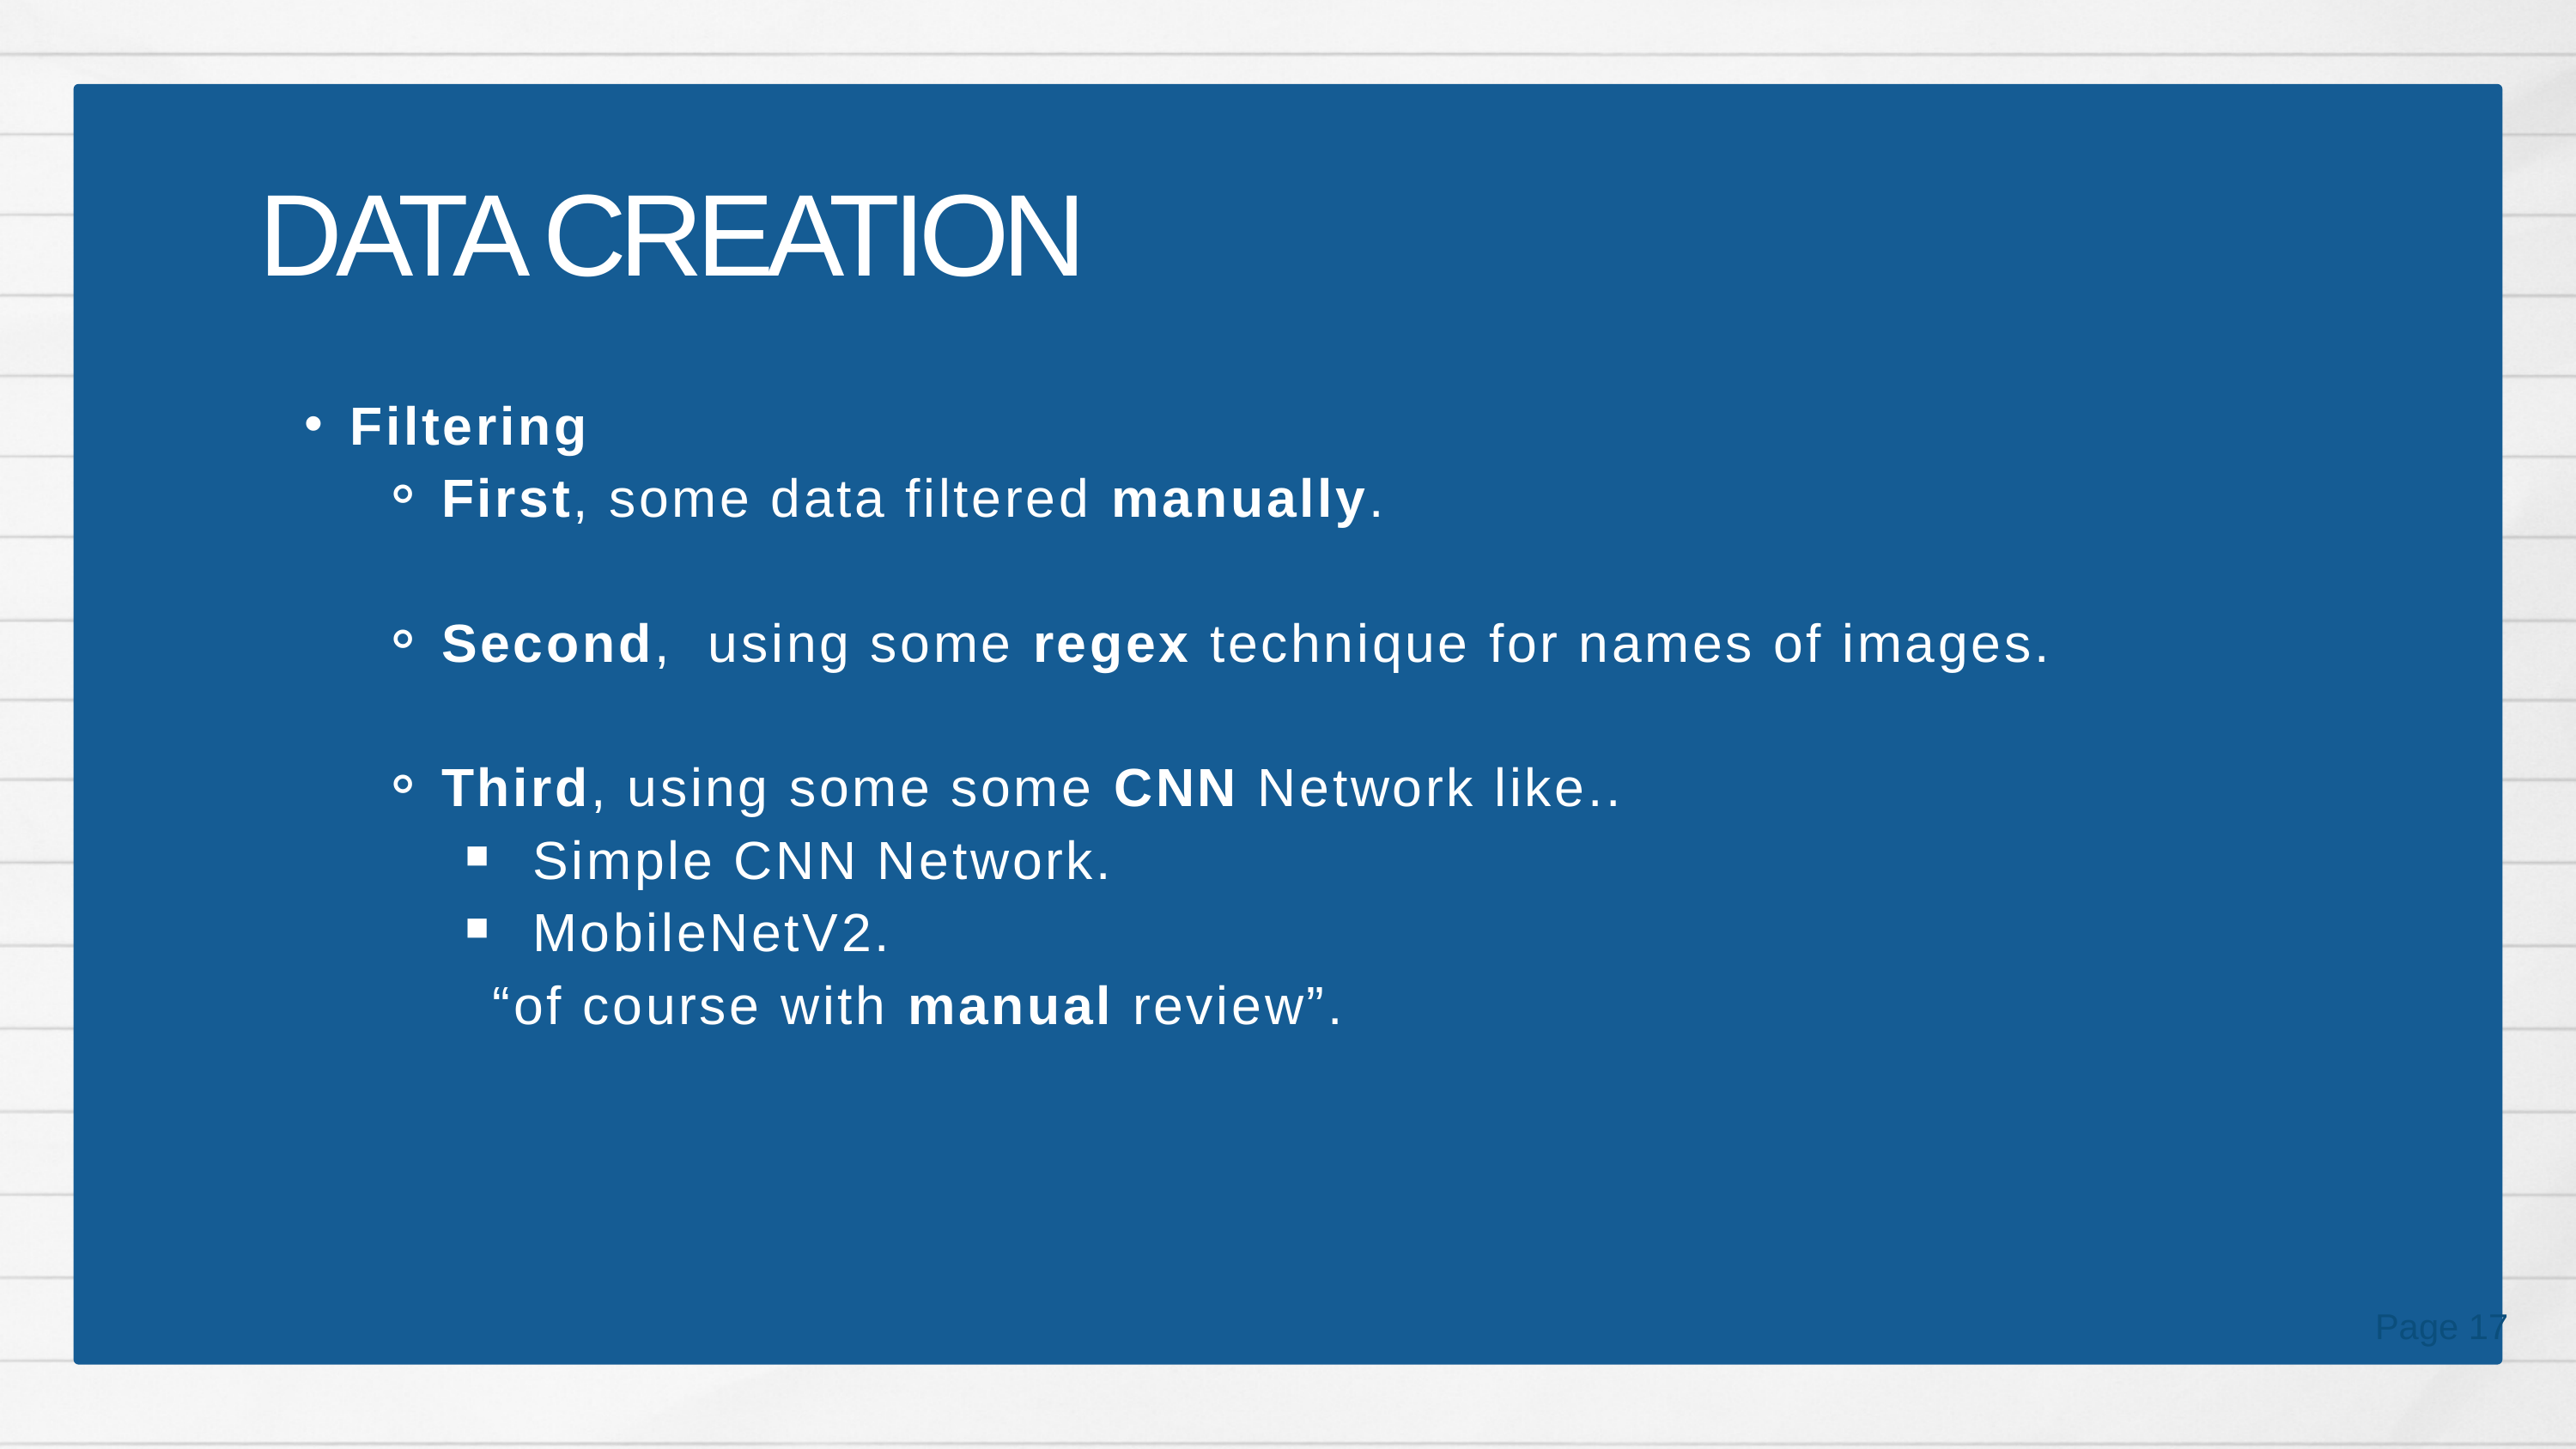

DATA CREATION
Filtering
First, some data filtered manually.

Second,  using some regex technique for names of images.

Third, using some some CNN Network like..
Simple CNN Network.
MobileNetV2.
             “of course with manual review”.
Page 17